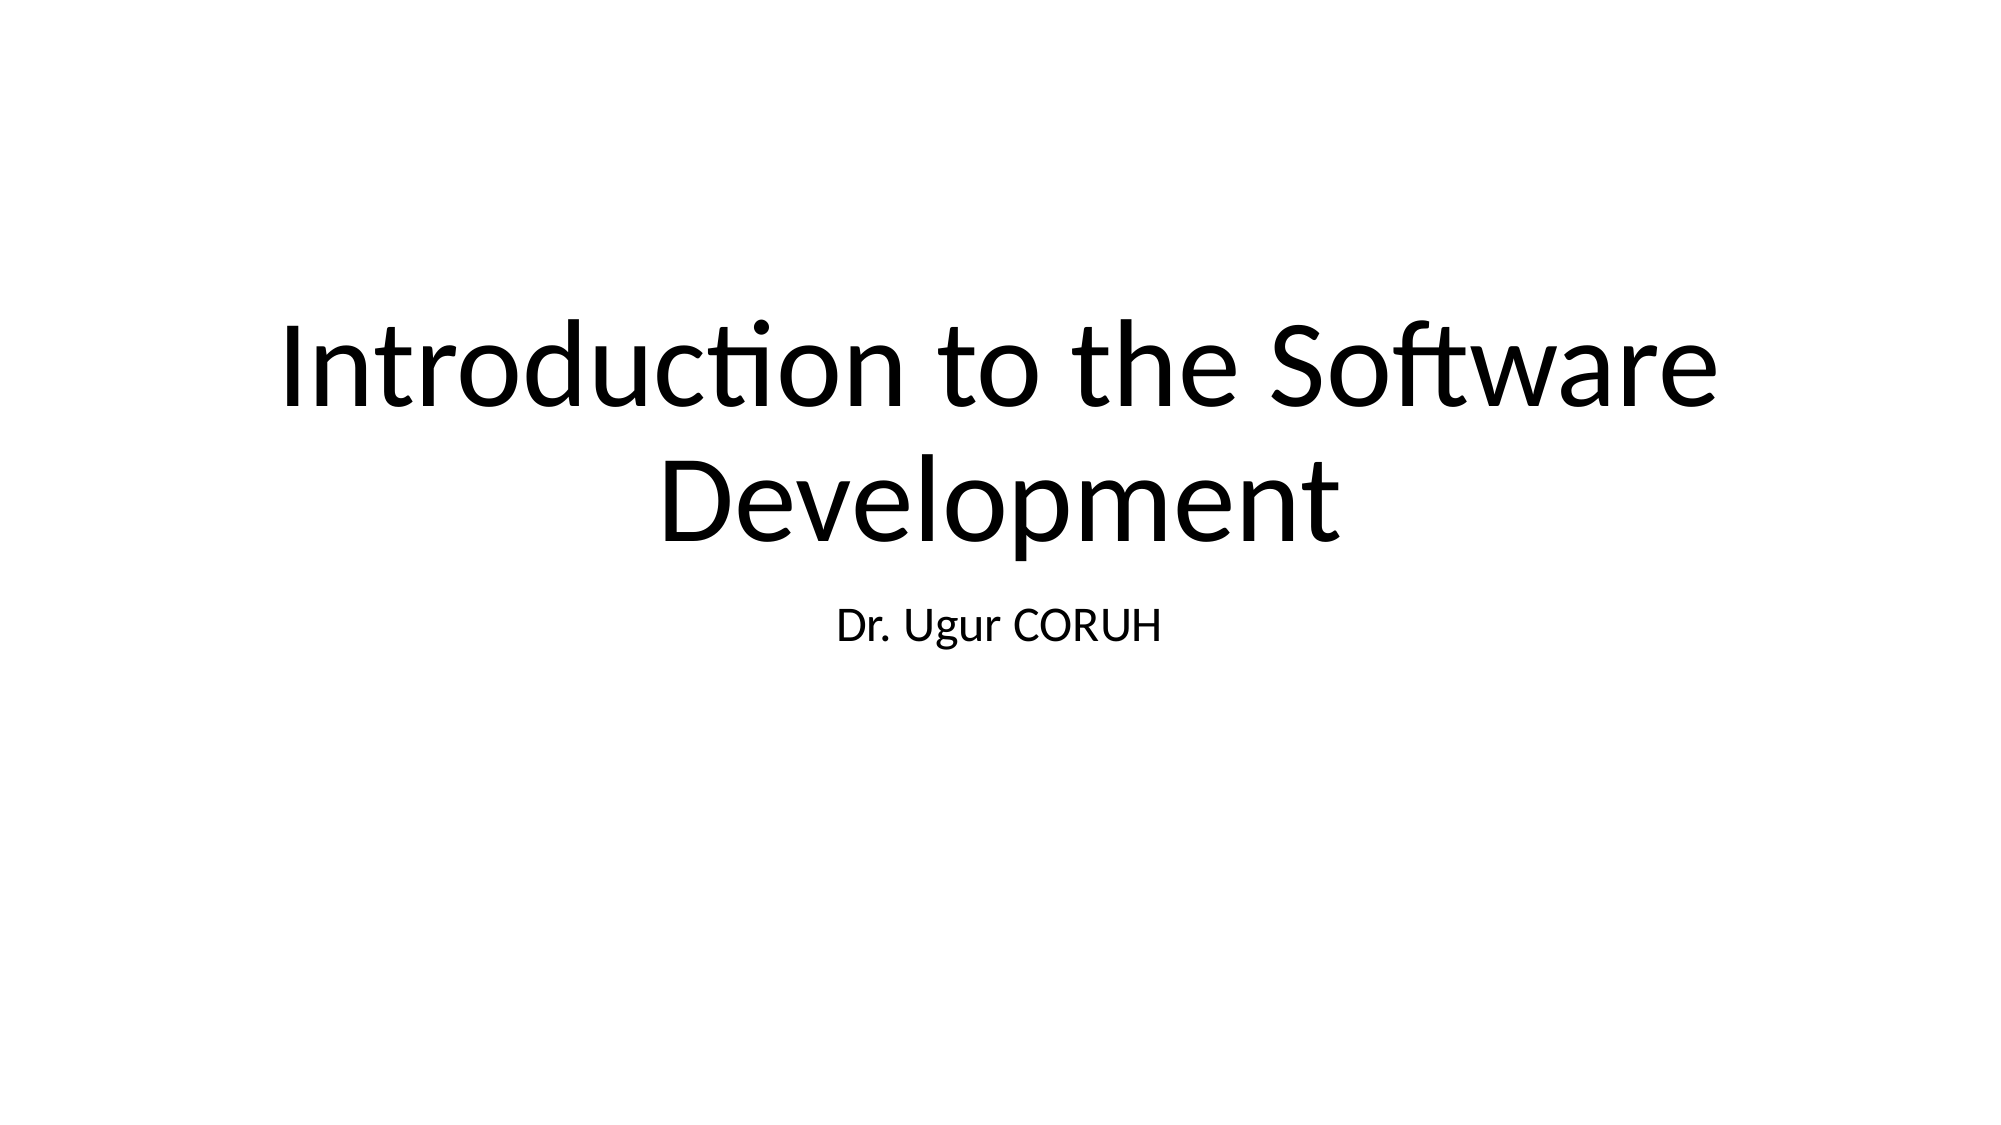

# Introduction to the Software Development
Dr. Ugur CORUH